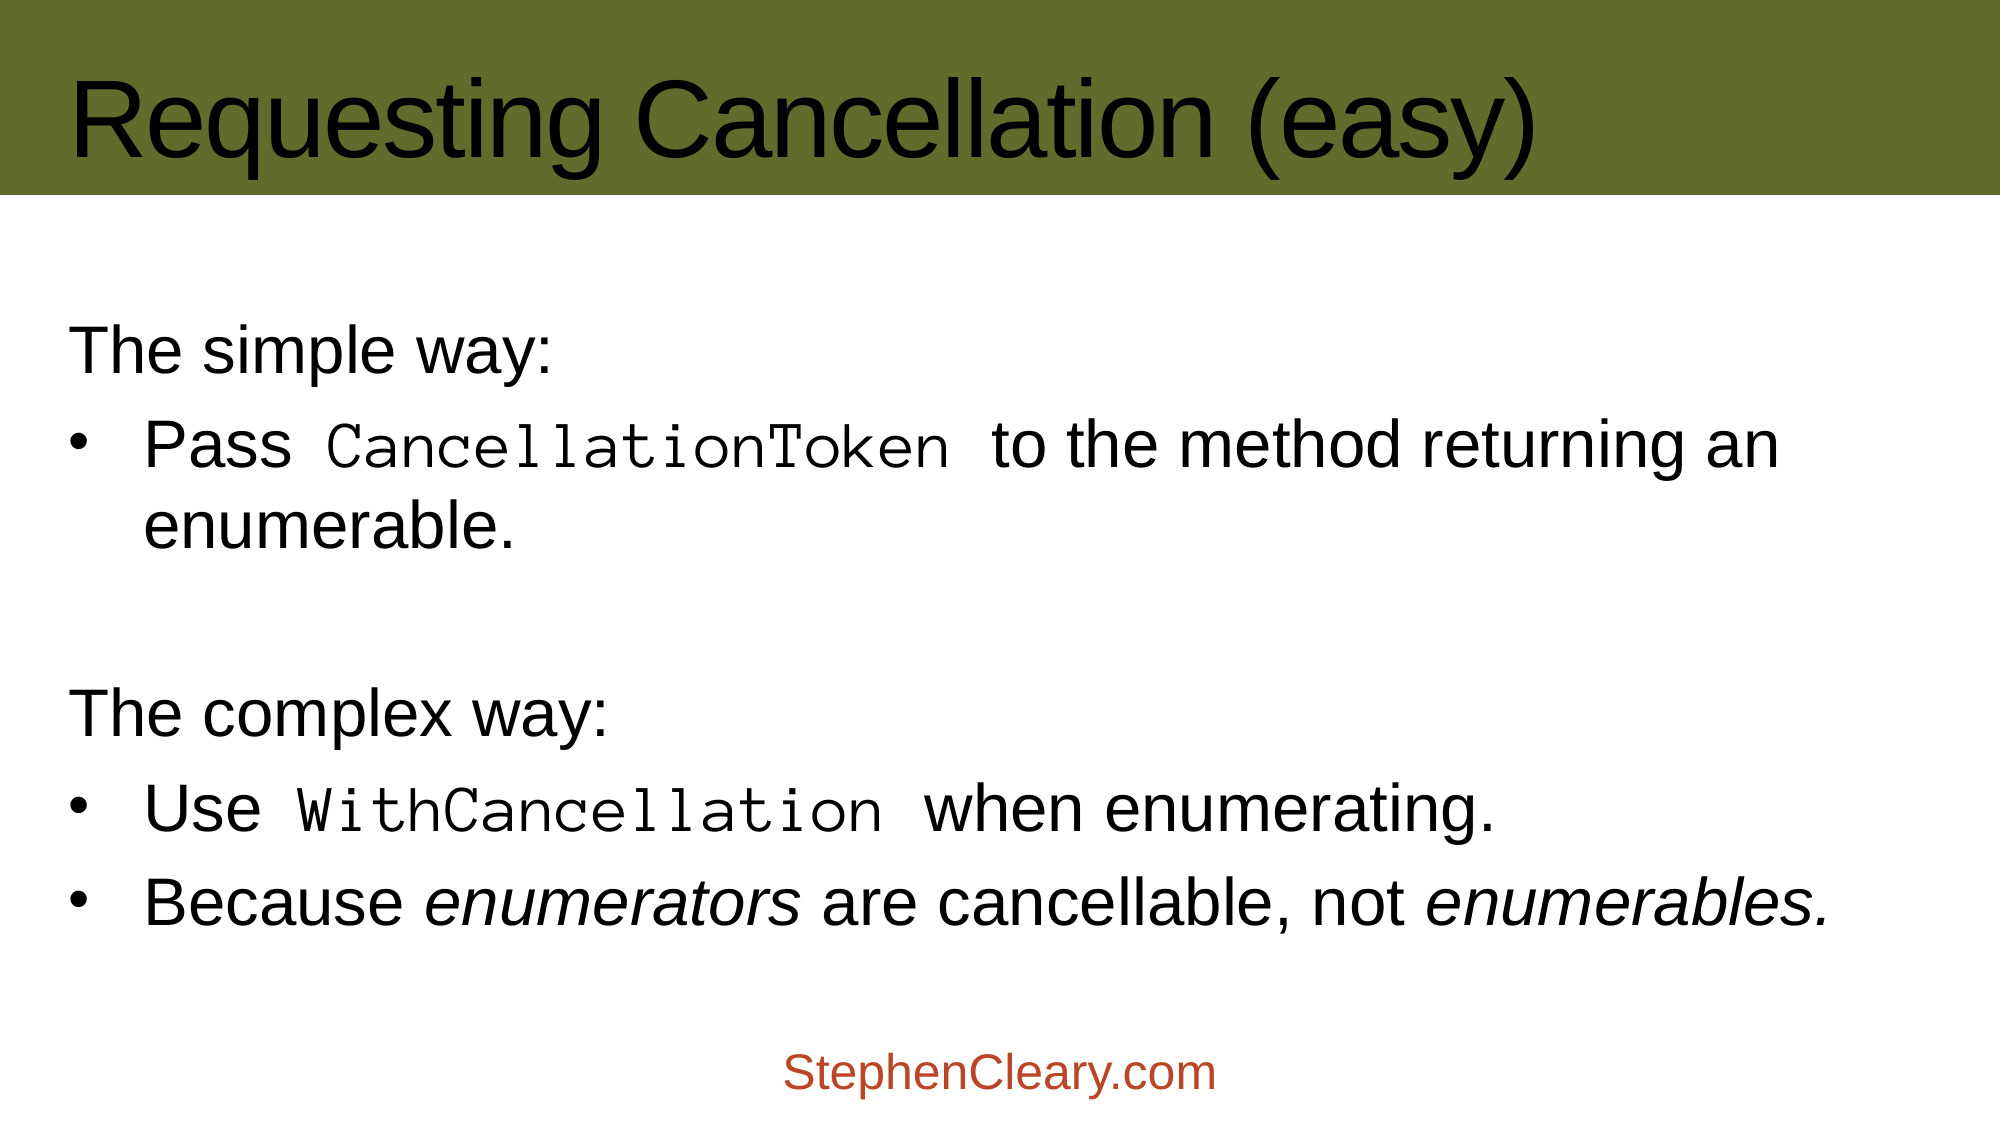

# Requesting Cancellation (easy)

The simple way:
Pass CancellationToken to the method returning an enumerable.

The complex way:
Use WithCancellation when enumerating.
Because enumerators are cancellable, not enumerables.